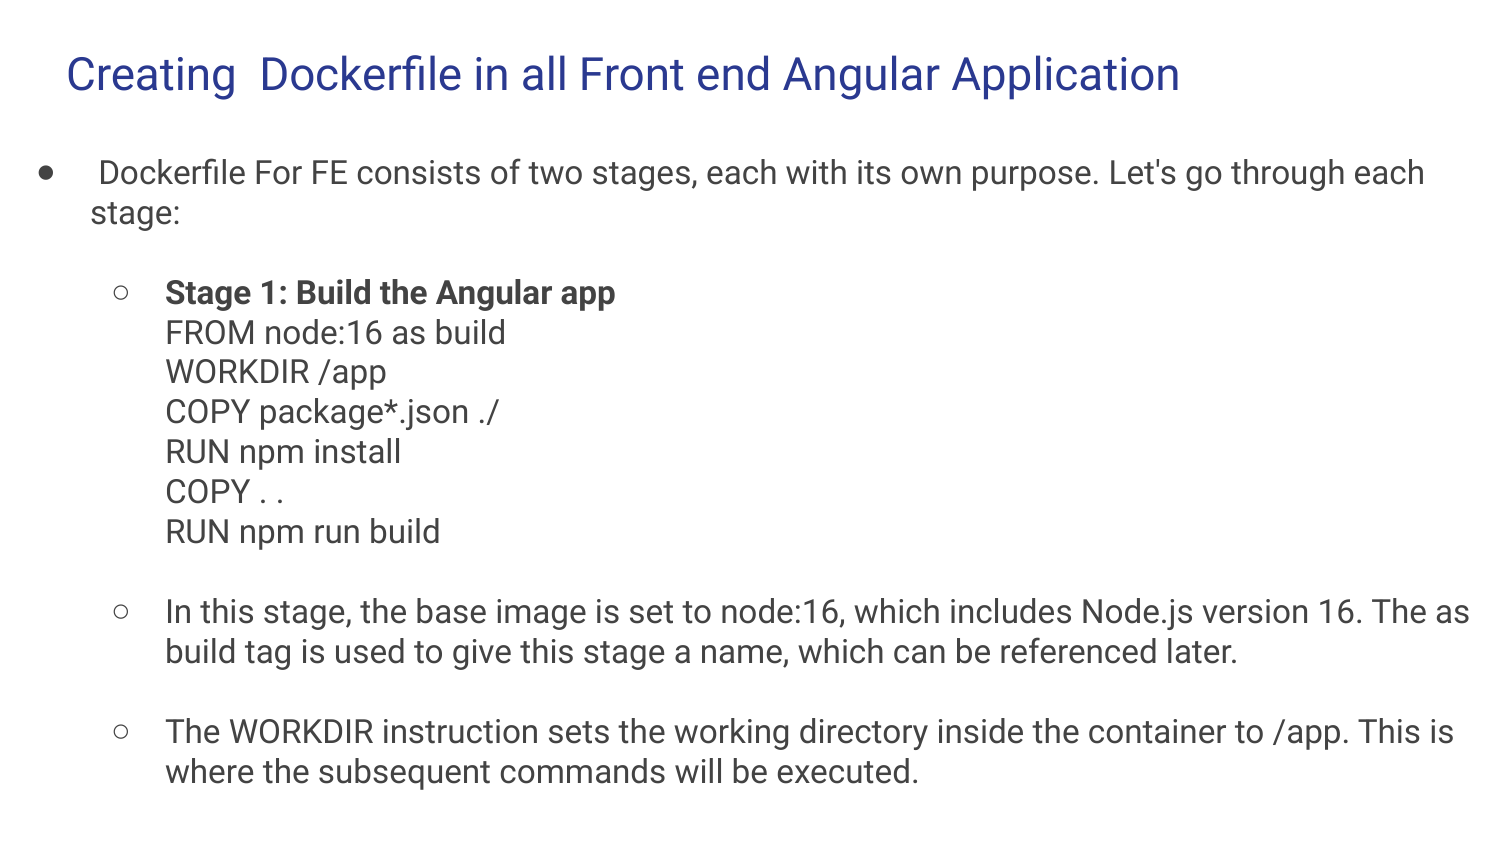

# Creating  Dockerfile in all Front end Angular Application
 Dockerfile For FE consists of two stages, each with its own purpose. Let's go through each stage:

Stage 1: Build the Angular app
FROM node:16 as build
WORKDIR /app
COPY package*.json ./
RUN npm install
COPY . .
RUN npm run build

In this stage, the base image is set to node:16, which includes Node.js version 16. The as build tag is used to give this stage a name, which can be referenced later.

The WORKDIR instruction sets the working directory inside the container to /app. This is where the subsequent commands will be executed.